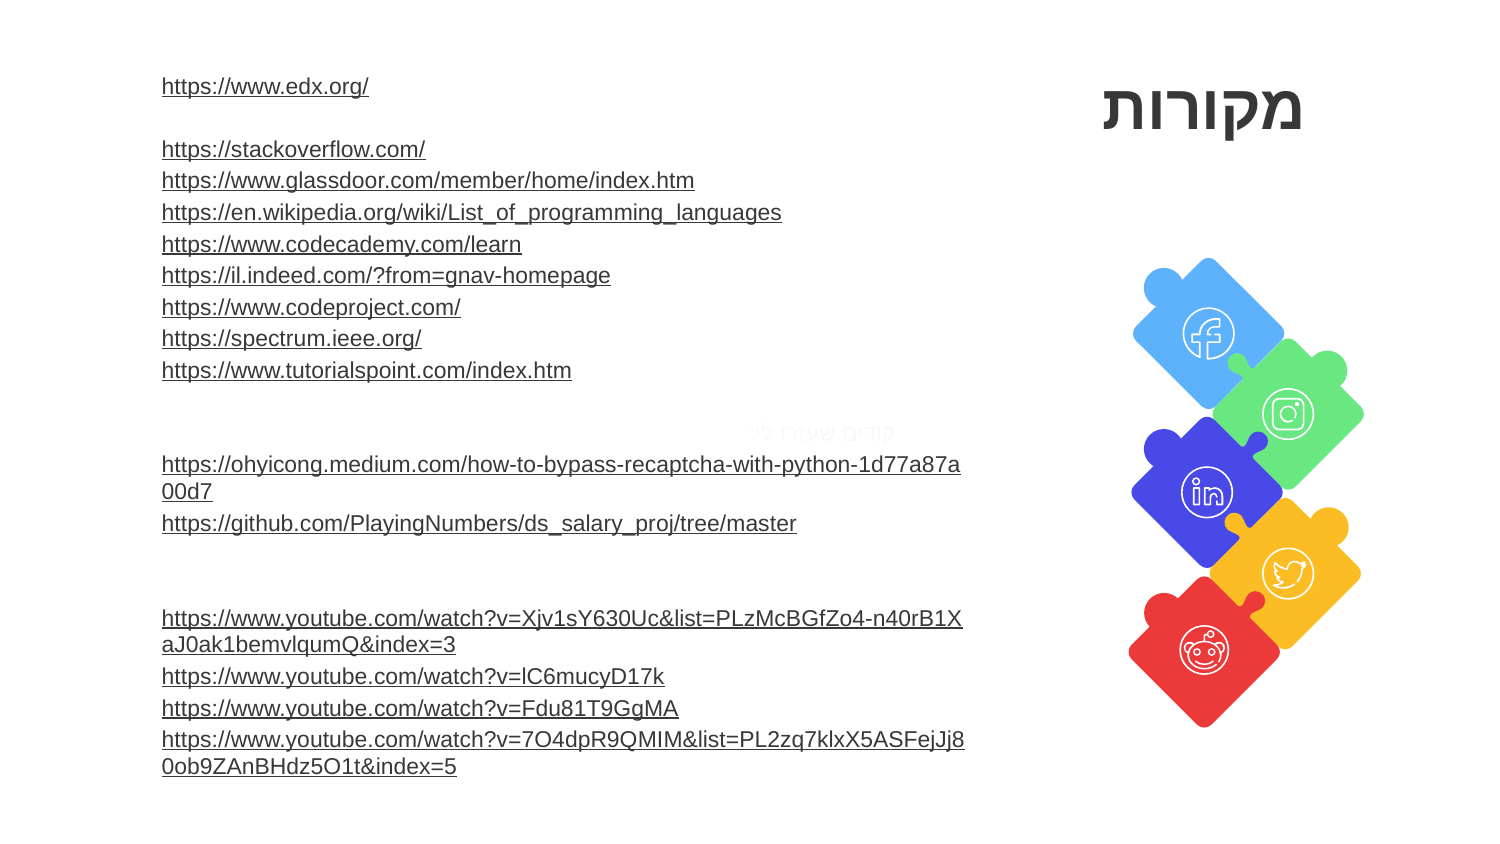

https://www.edx.org/
https://github.com/
https://stackoverflow.com/
https://www.glassdoor.com/member/home/index.htm
https://en.wikipedia.org/wiki/List_of_programming_languages
https://www.codecademy.com/learn
https://il.indeed.com/?from=gnav-homepage
https://www.codeproject.com/
https://spectrum.ieee.org/
https://www.tutorialspoint.com/index.htm

קודים שעזרו לי:
https://ohyicong.medium.com/how-to-bypass-recaptcha-with-python-1d77a87a00d7
https://github.com/PlayingNumbers/ds_salary_proj/tree/master

מדריכים ביוטיוב שעזרו לי:
https://www.youtube.com/watch?v=Xjv1sY630Uc&list=PLzMcBGfZo4-n40rB1XaJ0ak1bemvlqumQ&index=3
https://www.youtube.com/watch?v=lC6mucyD17k
https://www.youtube.com/watch?v=Fdu81T9GgMA
https://www.youtube.com/watch?v=7O4dpR9QMIM&list=PL2zq7klxX5ASFejJj80ob9ZAnBHdz5O1t&index=5

מקורות